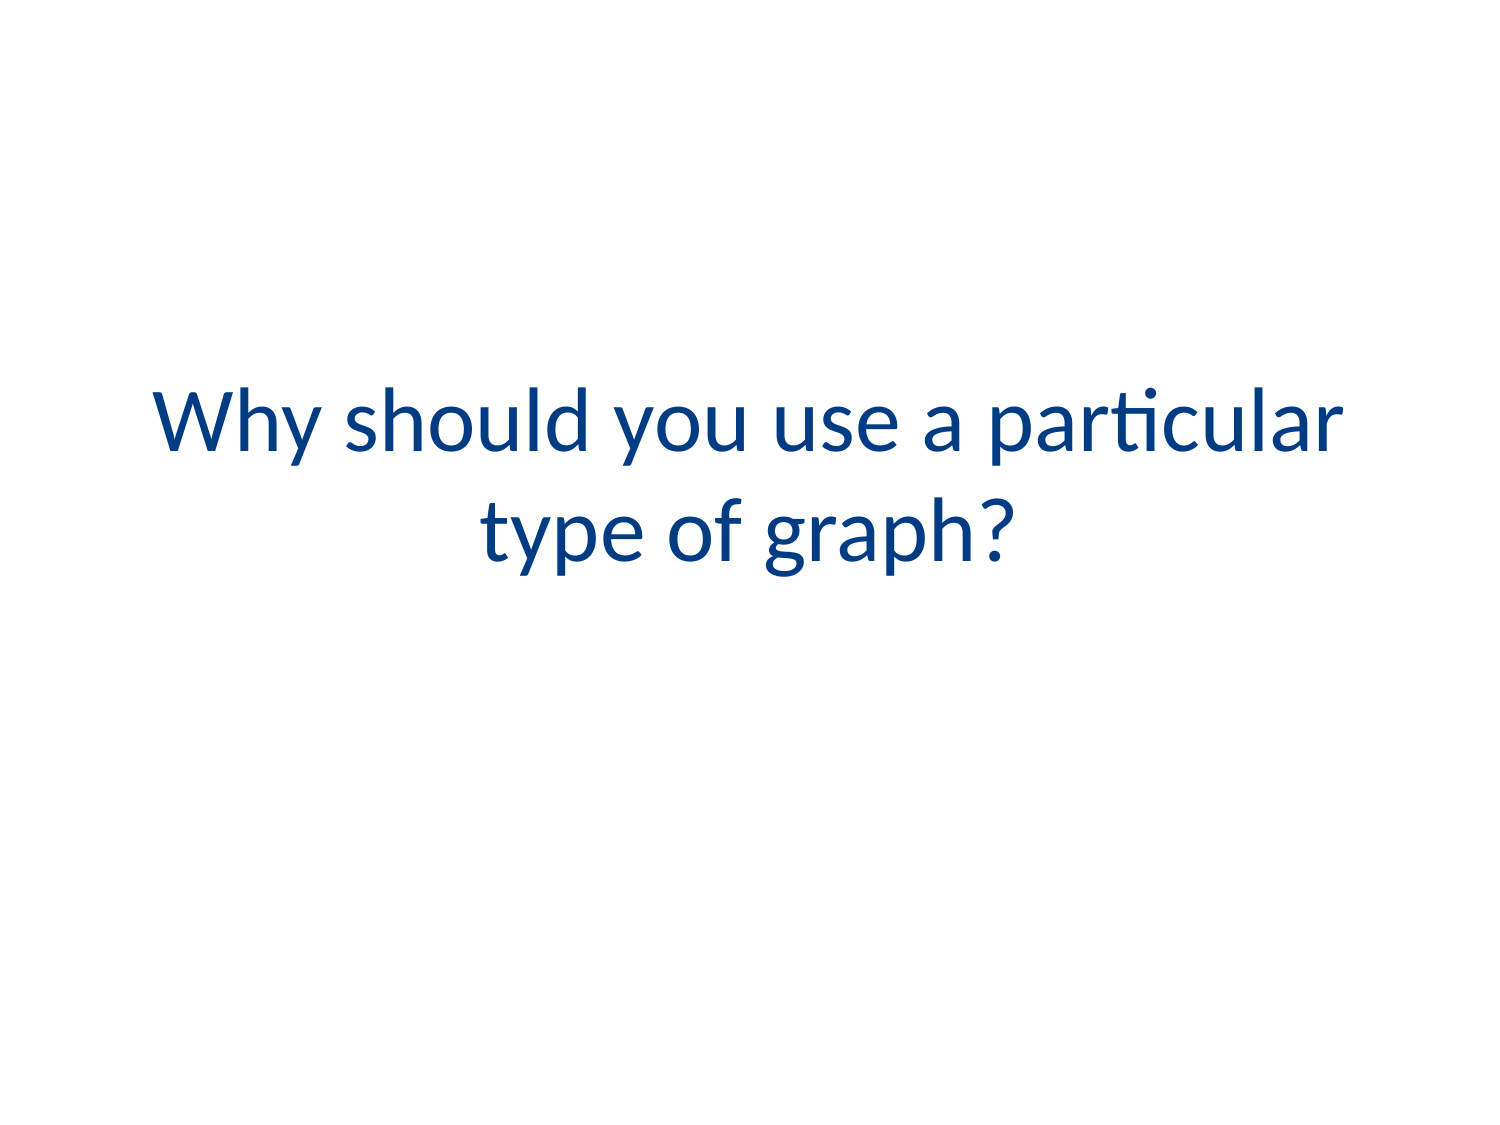

# Why should you use a particular type of graph?